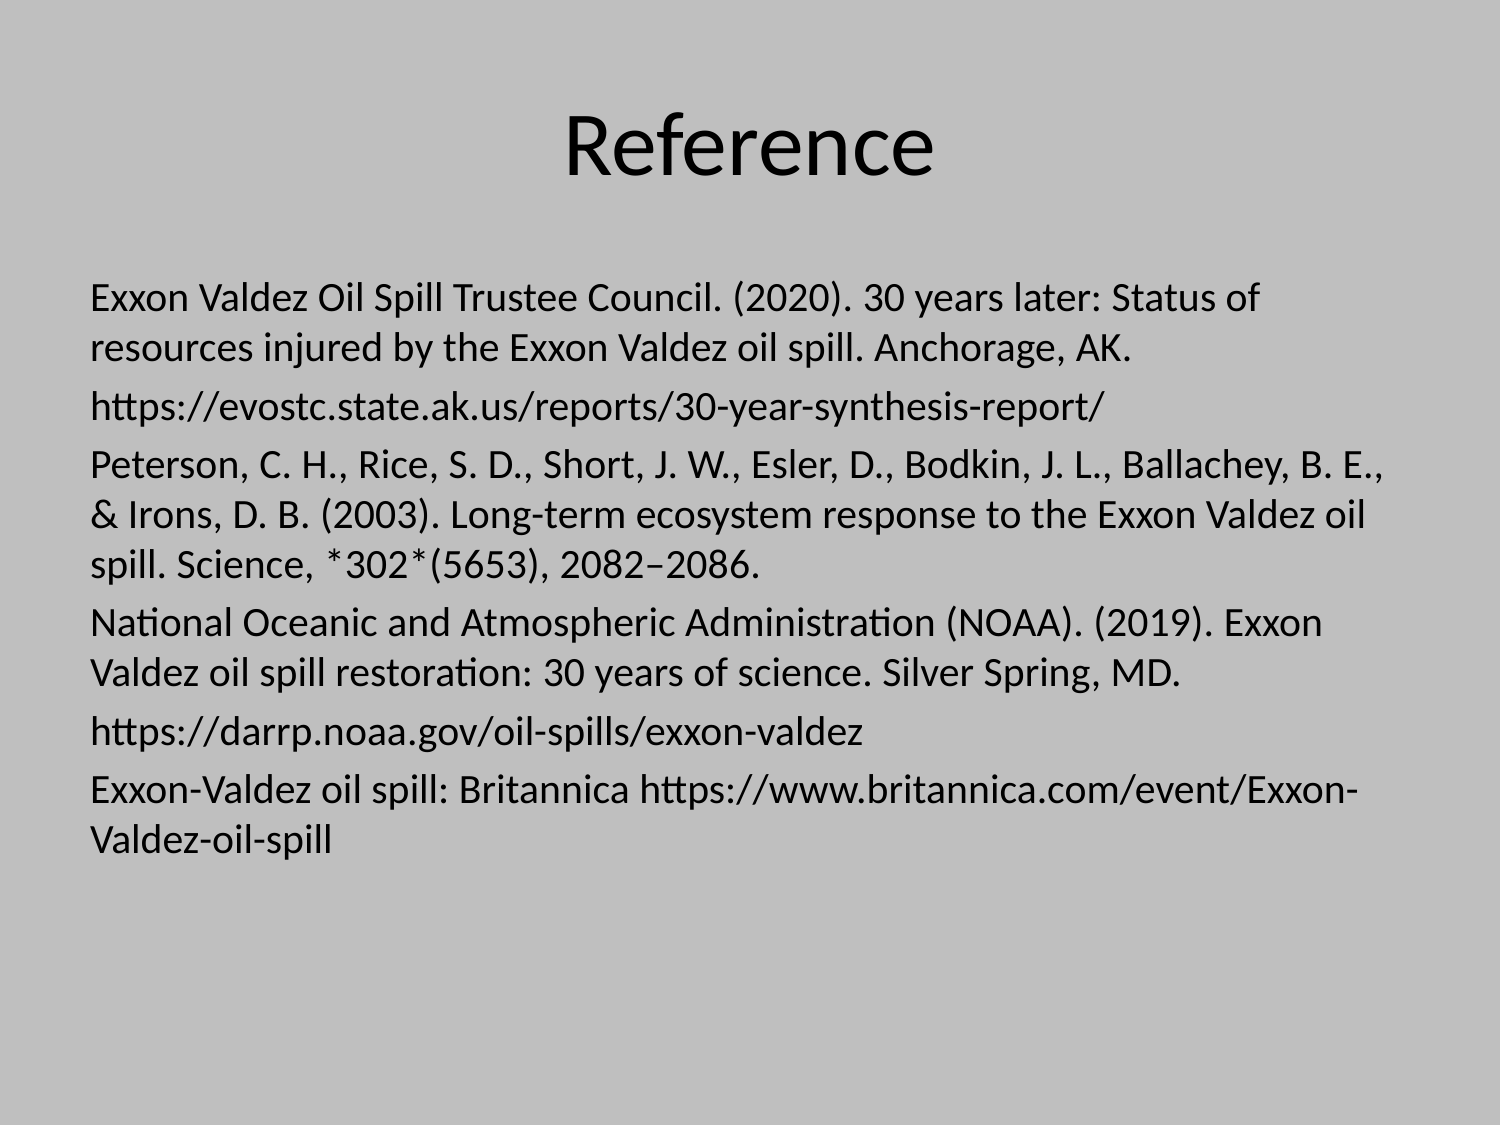

# Reference
Exxon Valdez Oil Spill Trustee Council. (2020). 30 years later: Status of resources injured by the Exxon Valdez oil spill. Anchorage, AK.
https://evostc.state.ak.us/reports/30-year-synthesis-report/
Peterson, C. H., Rice, S. D., Short, J. W., Esler, D., Bodkin, J. L., Ballachey, B. E., & Irons, D. B. (2003). Long-term ecosystem response to the Exxon Valdez oil spill. Science, *302*(5653), 2082–2086.
National Oceanic and Atmospheric Administration (NOAA). (2019). Exxon Valdez oil spill restoration: 30 years of science. Silver Spring, MD.
https://darrp.noaa.gov/oil-spills/exxon-valdez
Exxon-Valdez oil spill: Britannica https://www.britannica.com/event/Exxon-Valdez-oil-spill